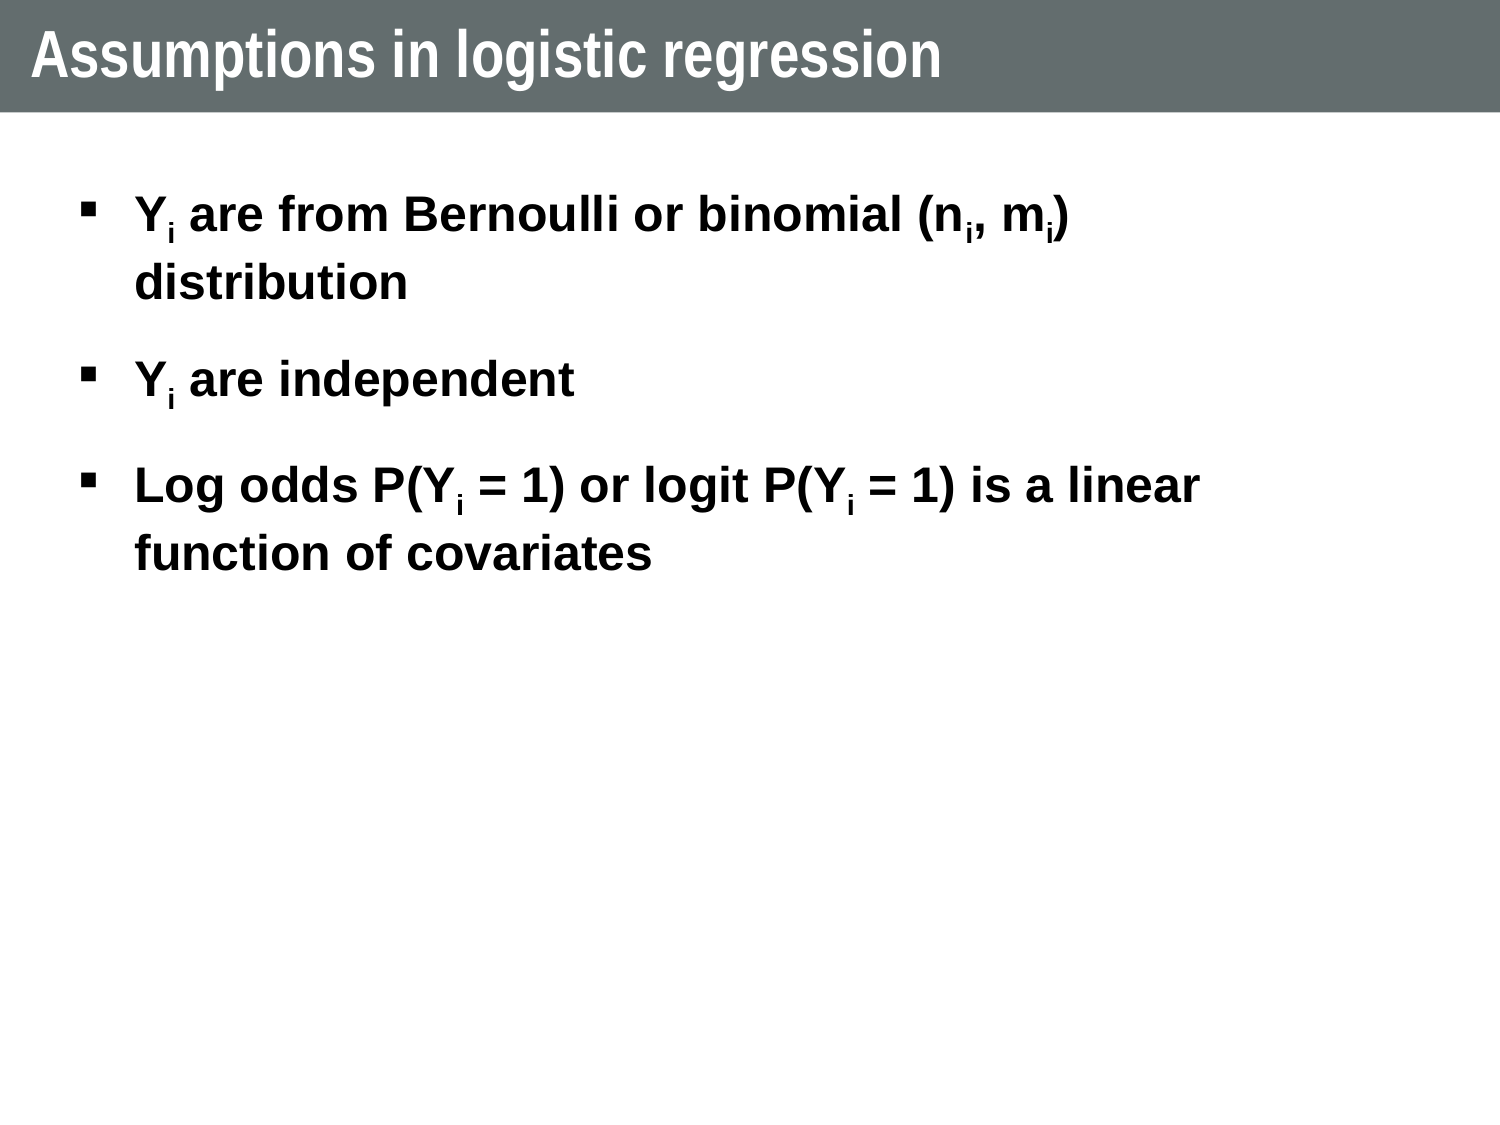

# Assumptions in logistic regression
Yi are from Bernoulli or binomial (ni, mi) distribution
Yi are independent
Log odds P(Yi = 1) or logit P(Yi = 1) is a linear function of covariates